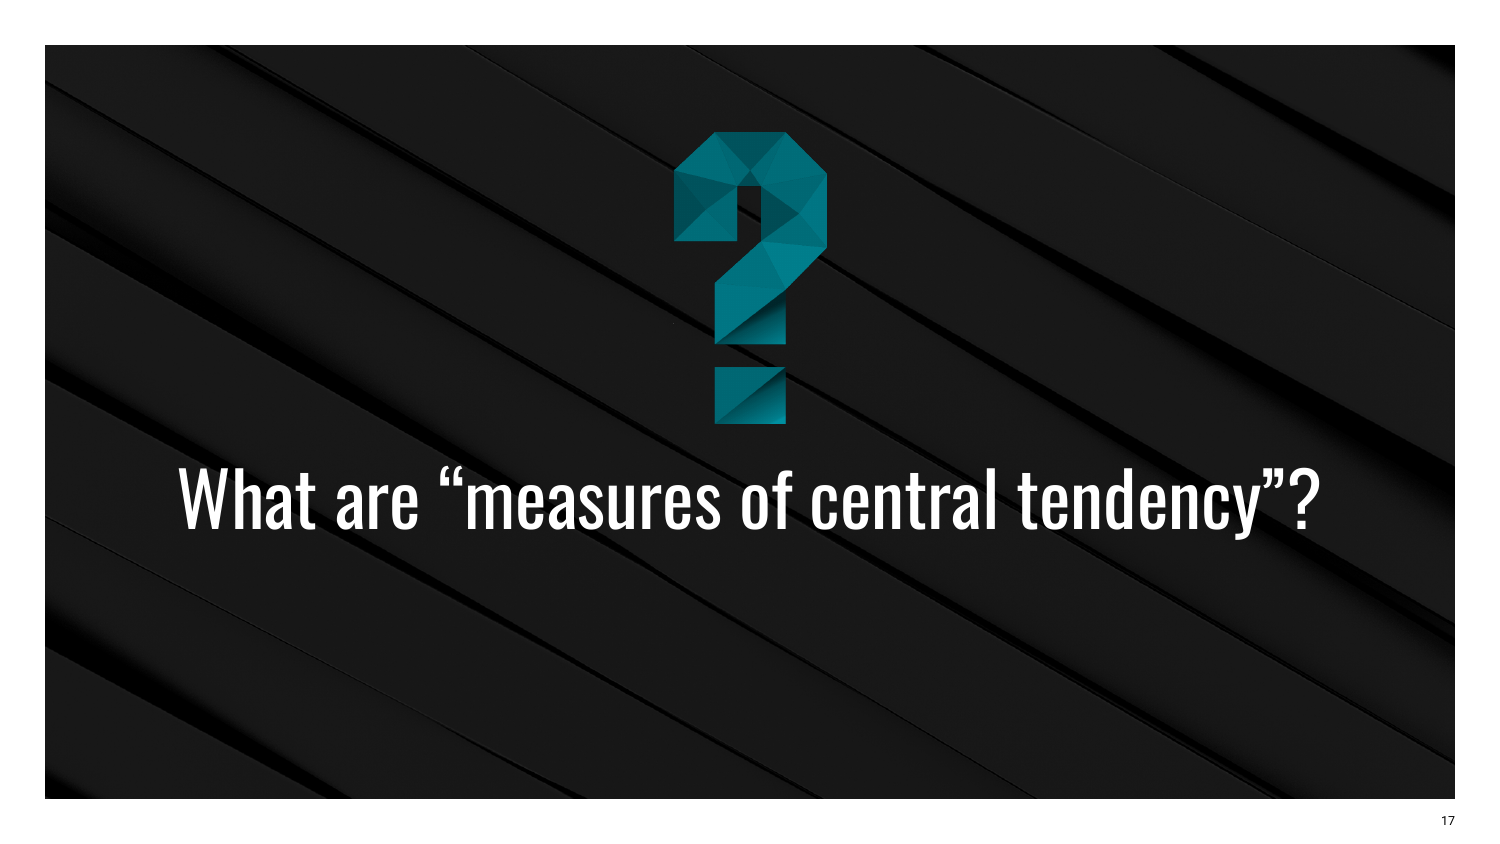

# What are “measures of central tendency”?